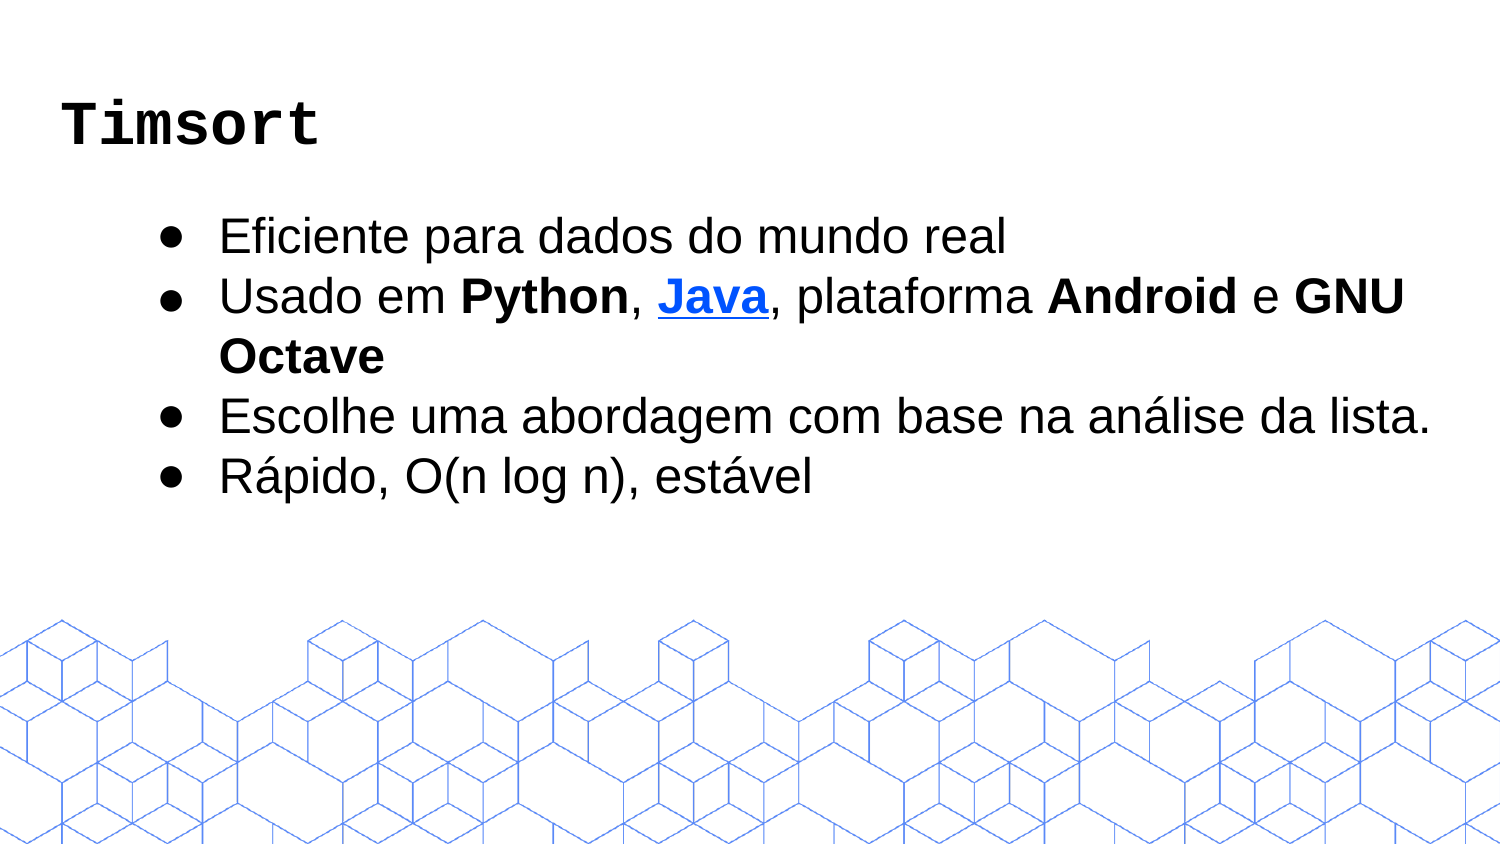

Timsort
Eficiente para dados do mundo real
Usado em Python, Java, plataforma Android e GNU Octave
Escolhe uma abordagem com base na análise da lista.
Rápido, O(n log n), estável